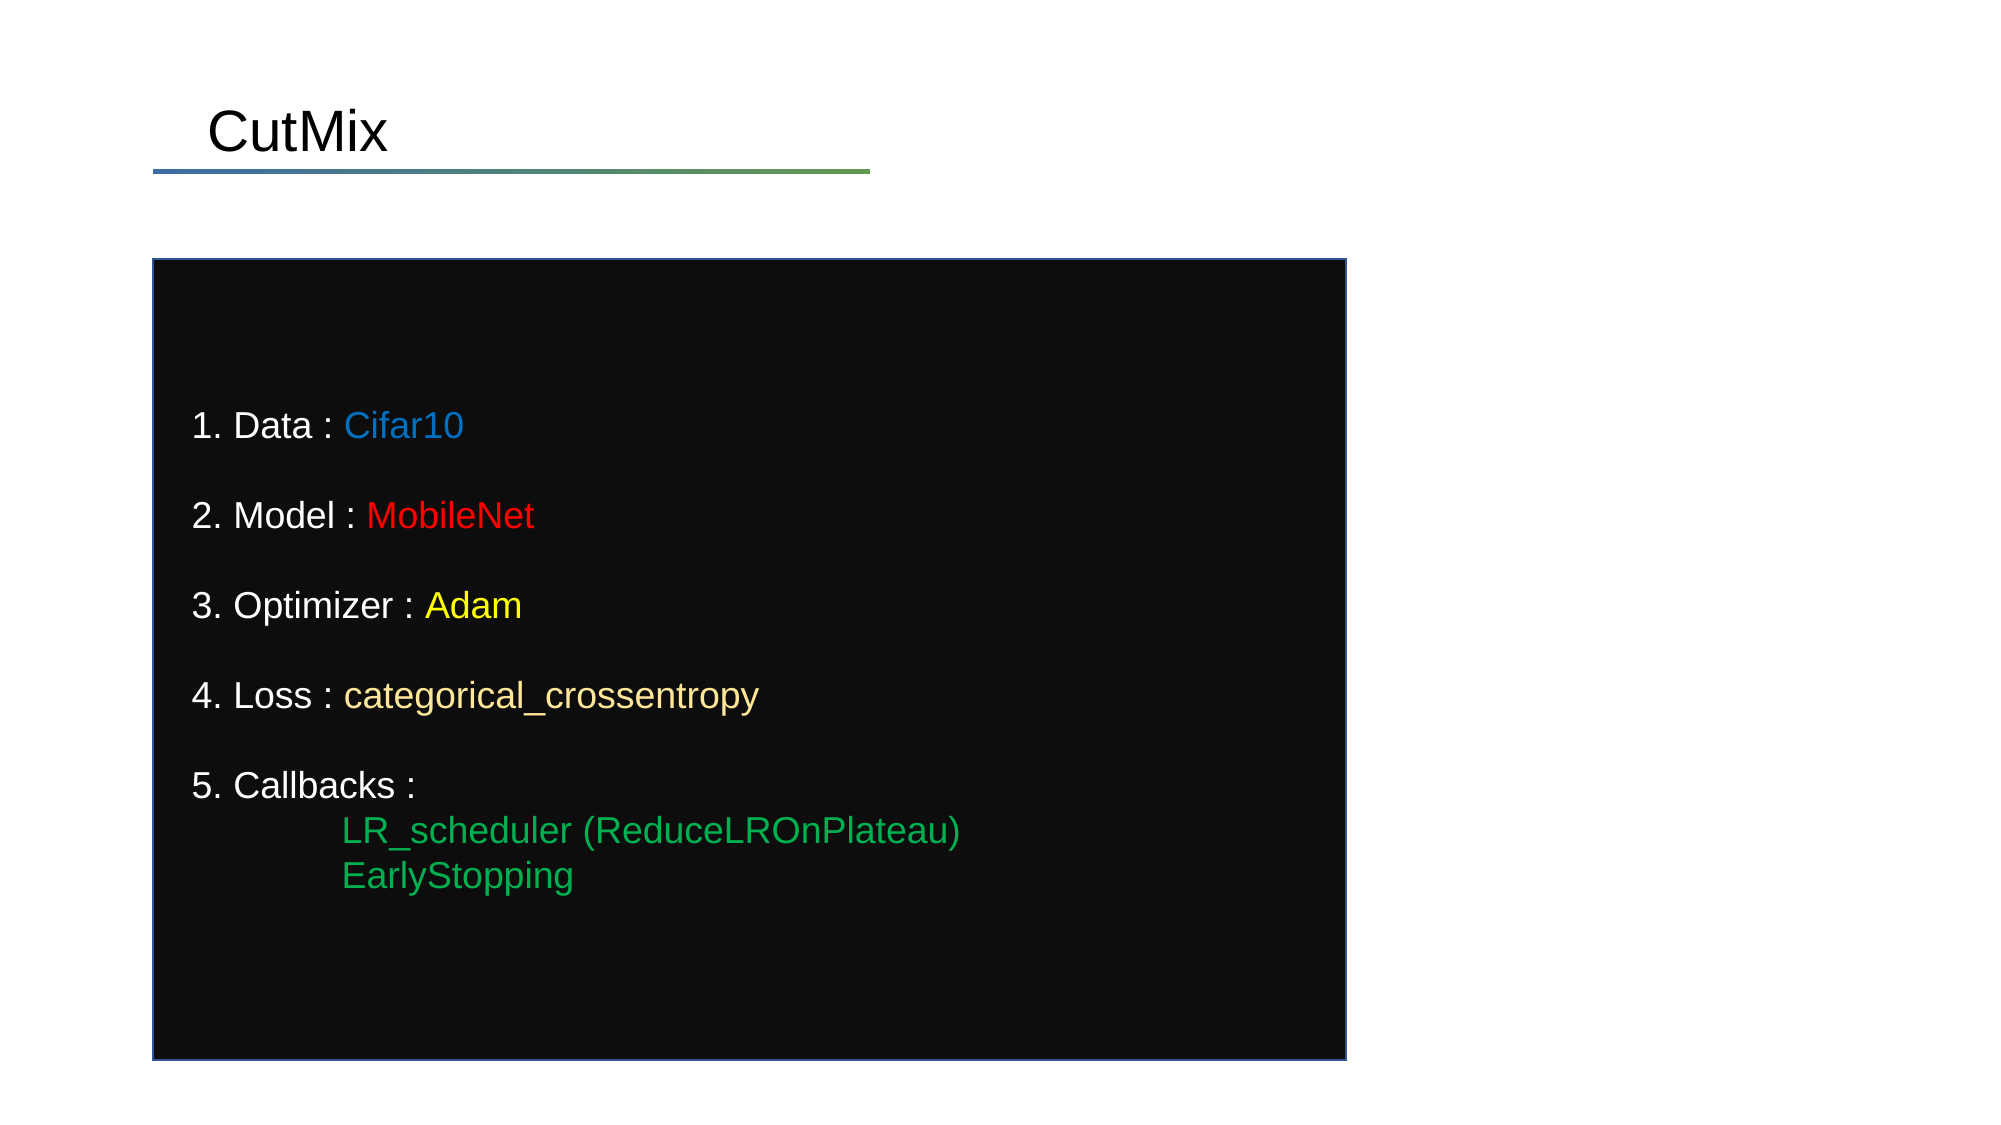

CutMix

1. Data : Cifar10

2. Model : MobileNet

3. Optimizer : Adam

4. Loss : categorical_crossentropy

5. Callbacks :
	LR_scheduler (ReduceLROnPlateau)
	EarlyStopping